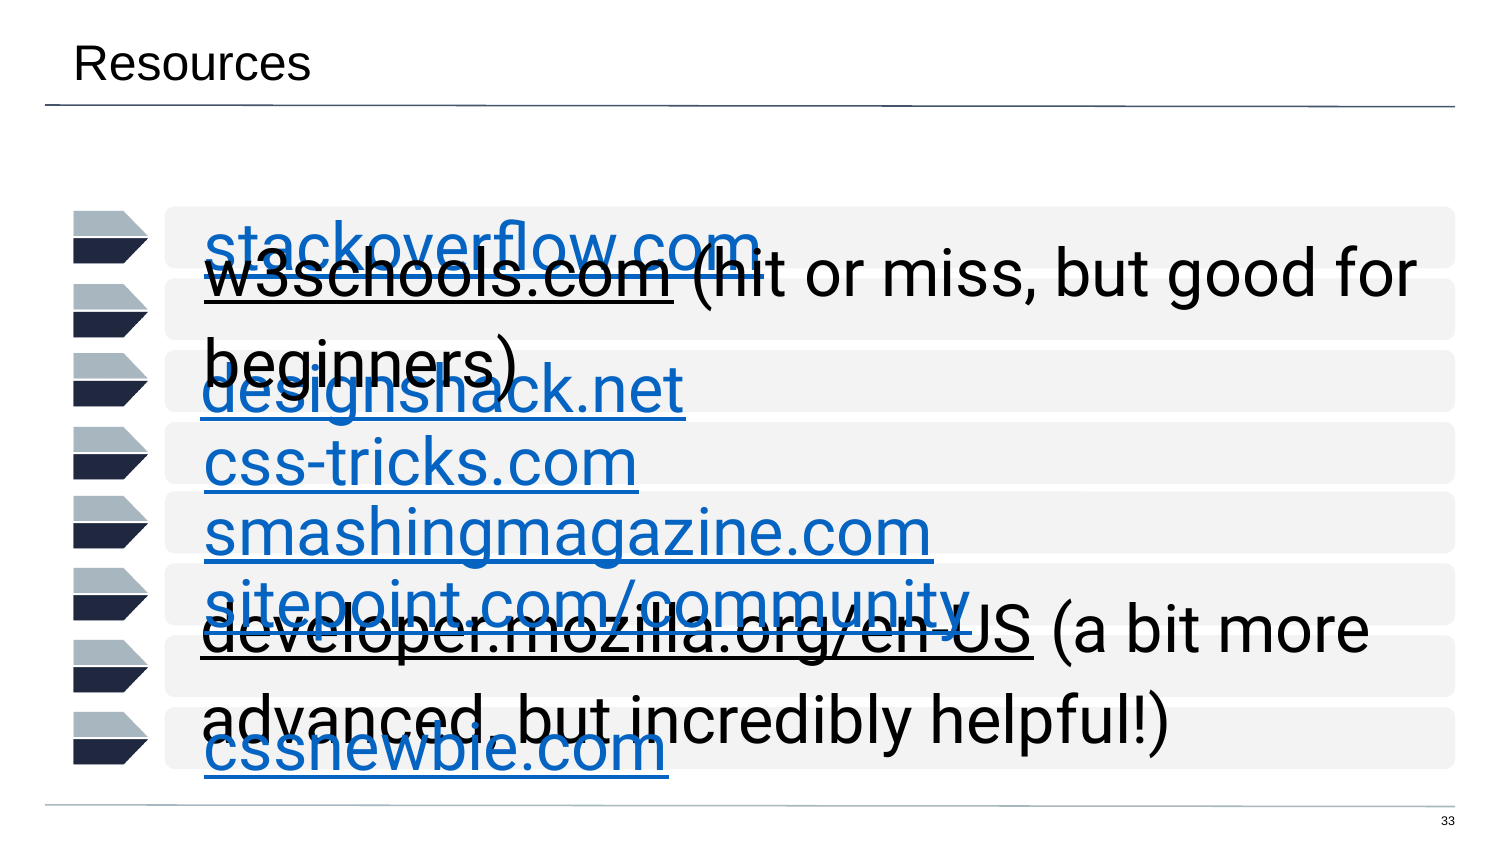

# Resources

stackoverflow.com
w3schools.com (hit or miss, but good for beginners)
designshack.net
css-tricks.com
smashingmagazine.com
sitepoint.com/community
developer.mozilla.org/en-US (a bit more advanced, but incredibly helpful!)
cssnewbie.com